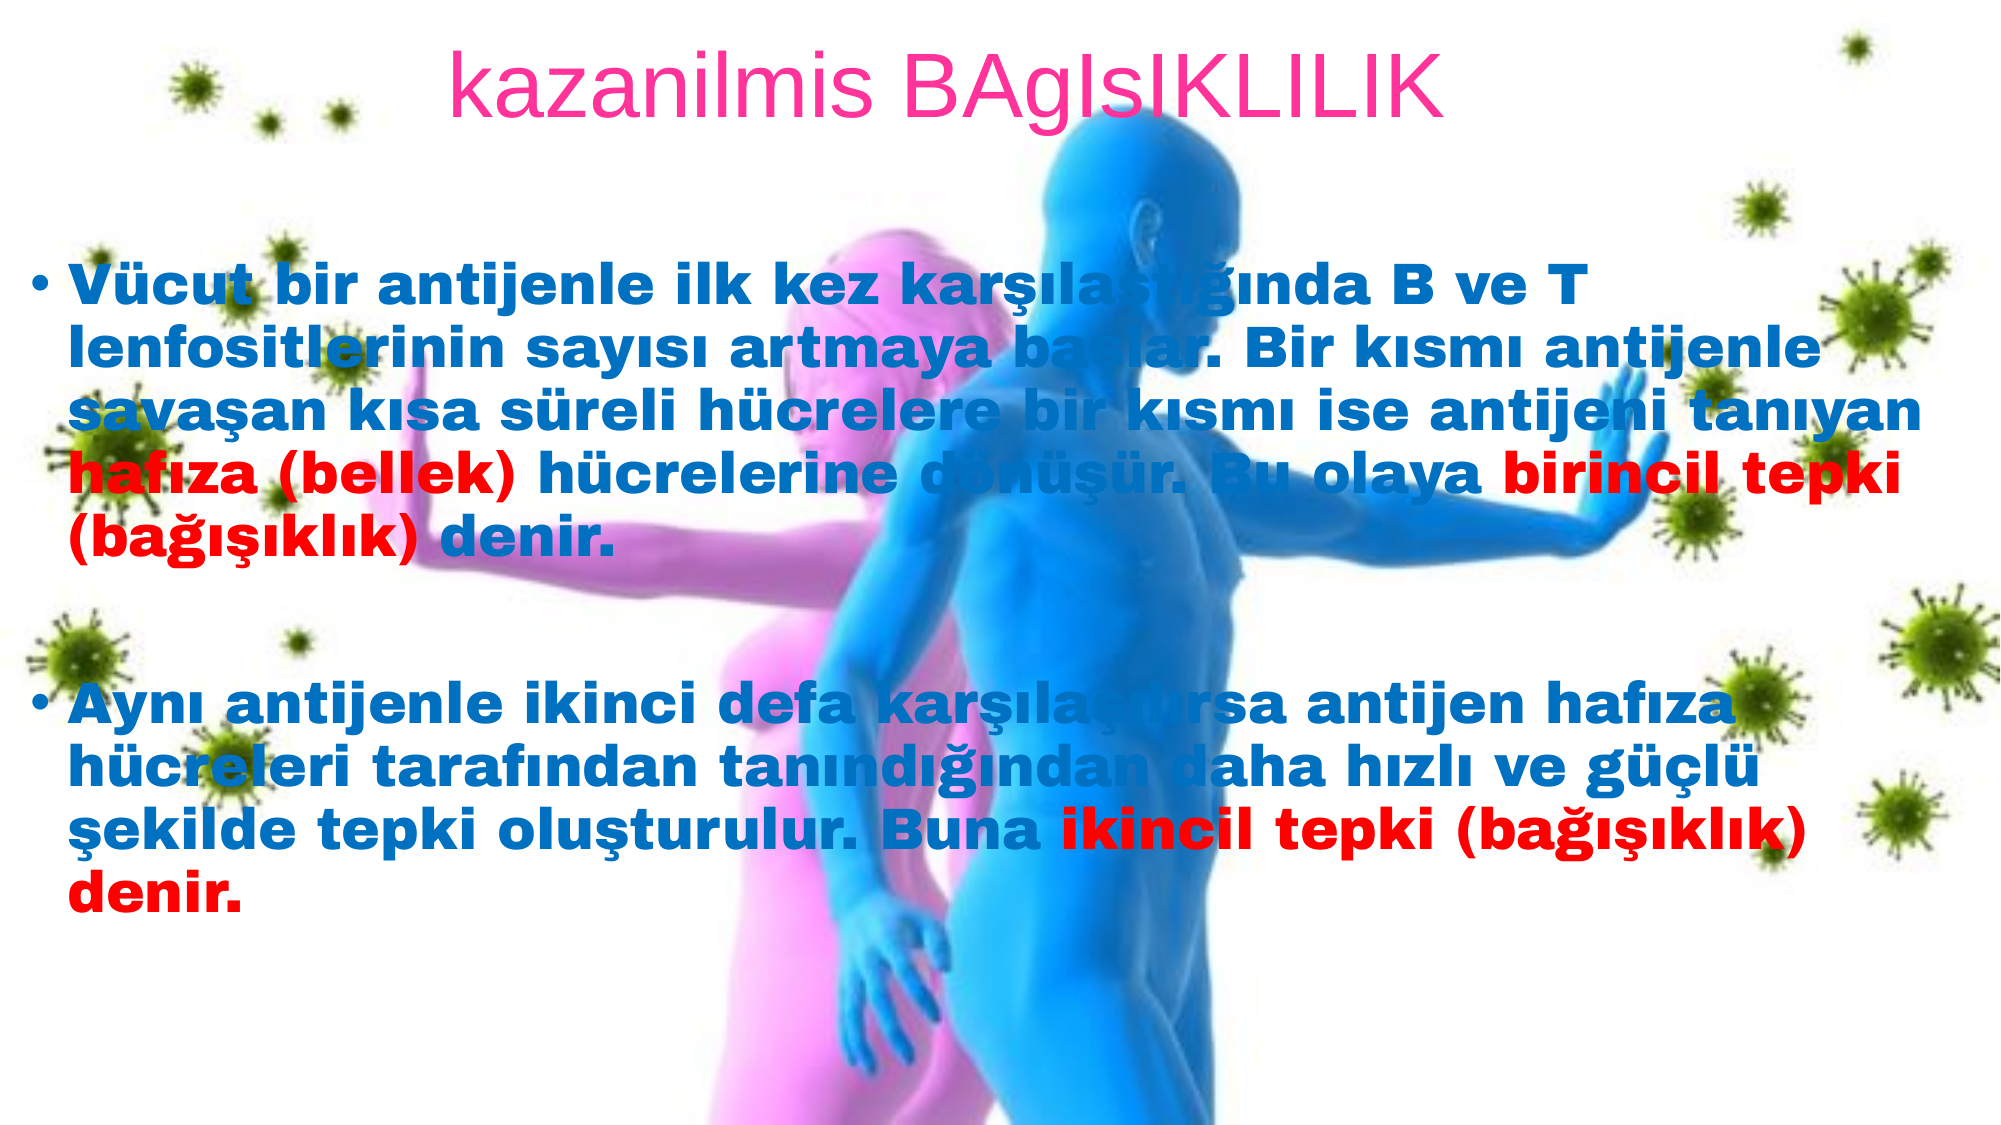

# kazanilmis BAgIsIKLILIK
Vücut bir antijenle ilk kez karşılaştığında B ve T lenfositlerinin sayısı artmaya başlar. Bir kısmı antijenle savaşan kısa süreli hücrelere bir kısmı ise antijeni tanıyan hafıza (bellek) hücrelerine dönüşür. Bu olaya birincil tepki (bağışıklık) denir.

Aynı antijenle ikinci defa karşılaşılırsa antijen hafıza hücreleri tarafından tanındığından daha hızlı ve güçlü şekilde tepki oluşturulur. Buna ikincil tepki (bağışıklık) denir.